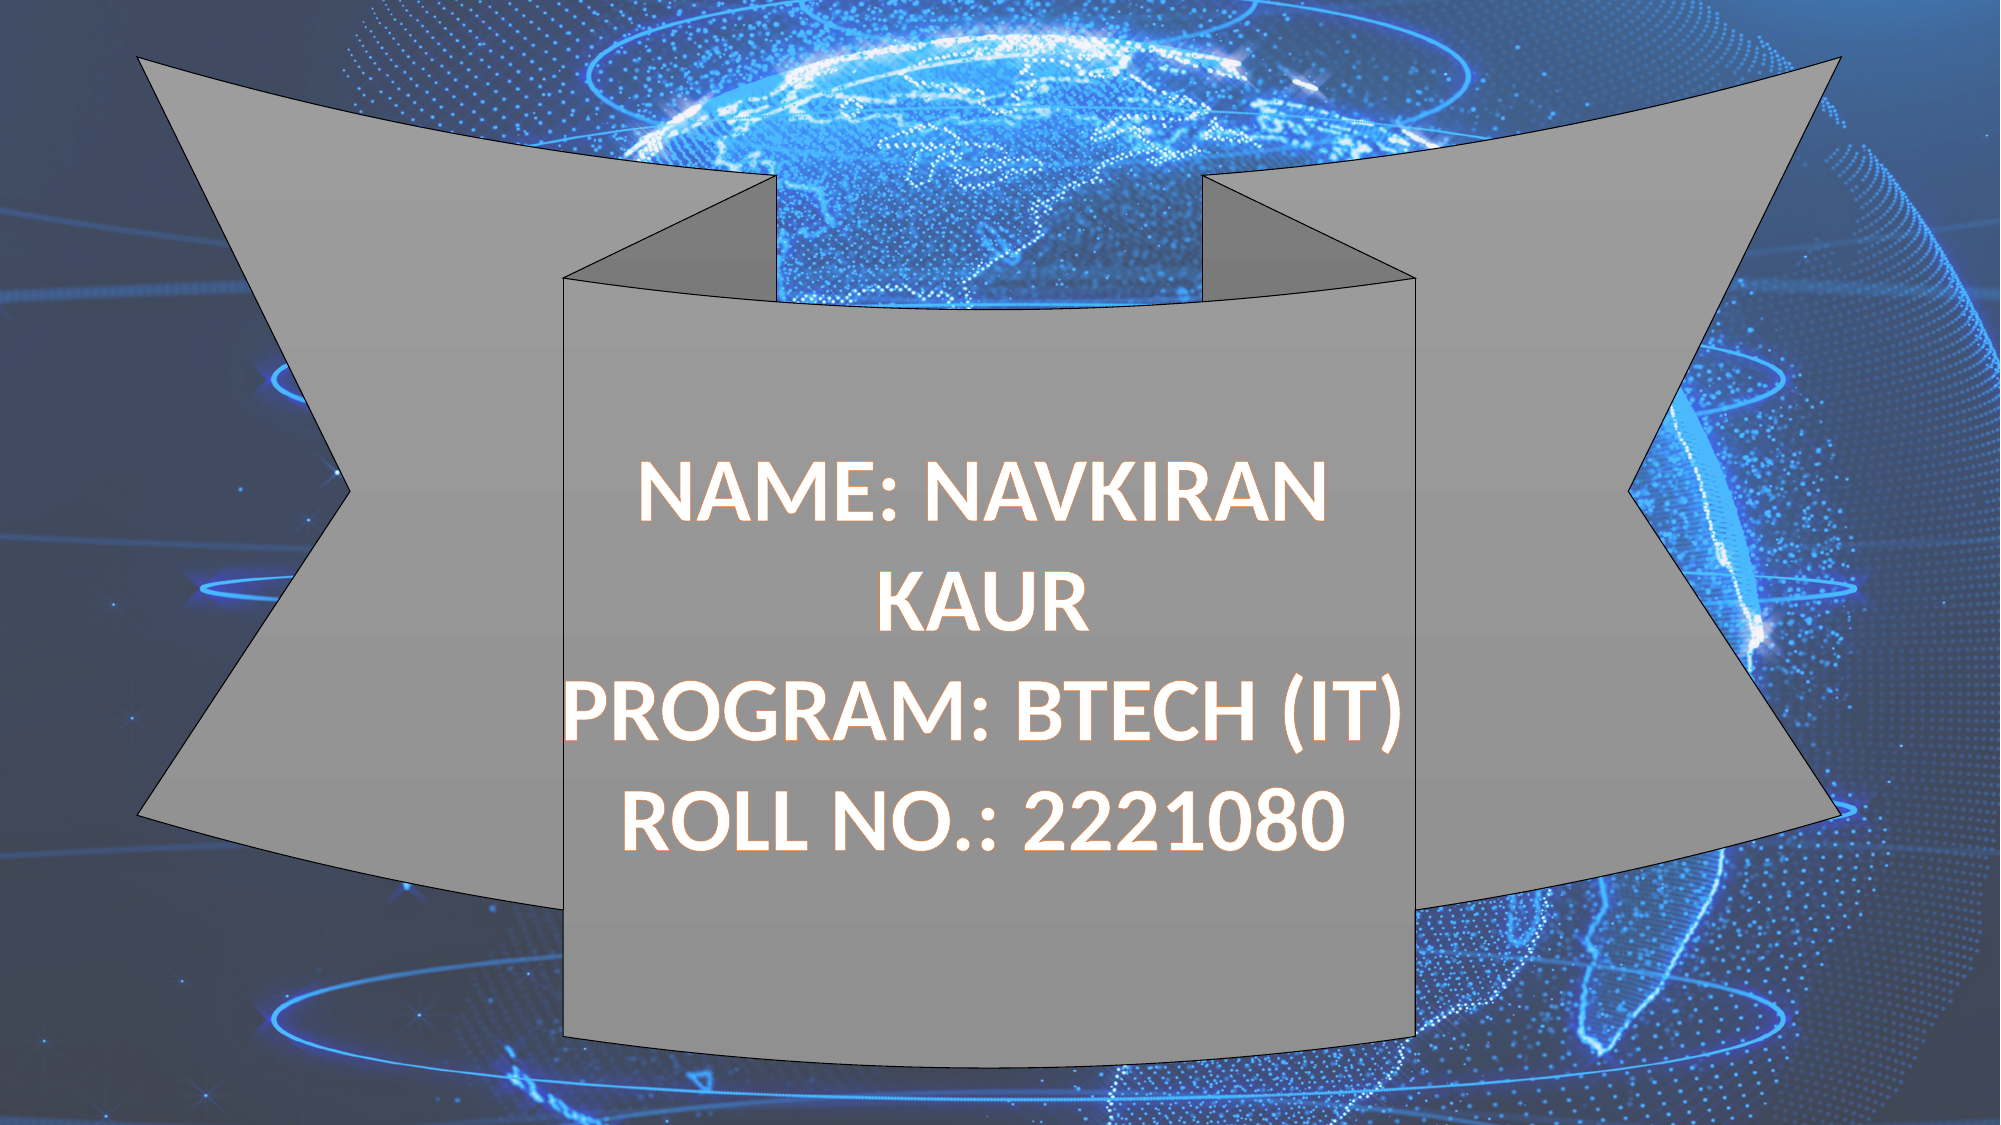

NAME: NAVKIRAN KAUR
PROGRAM: BTECH (IT)
ROLL NO.: 2221080